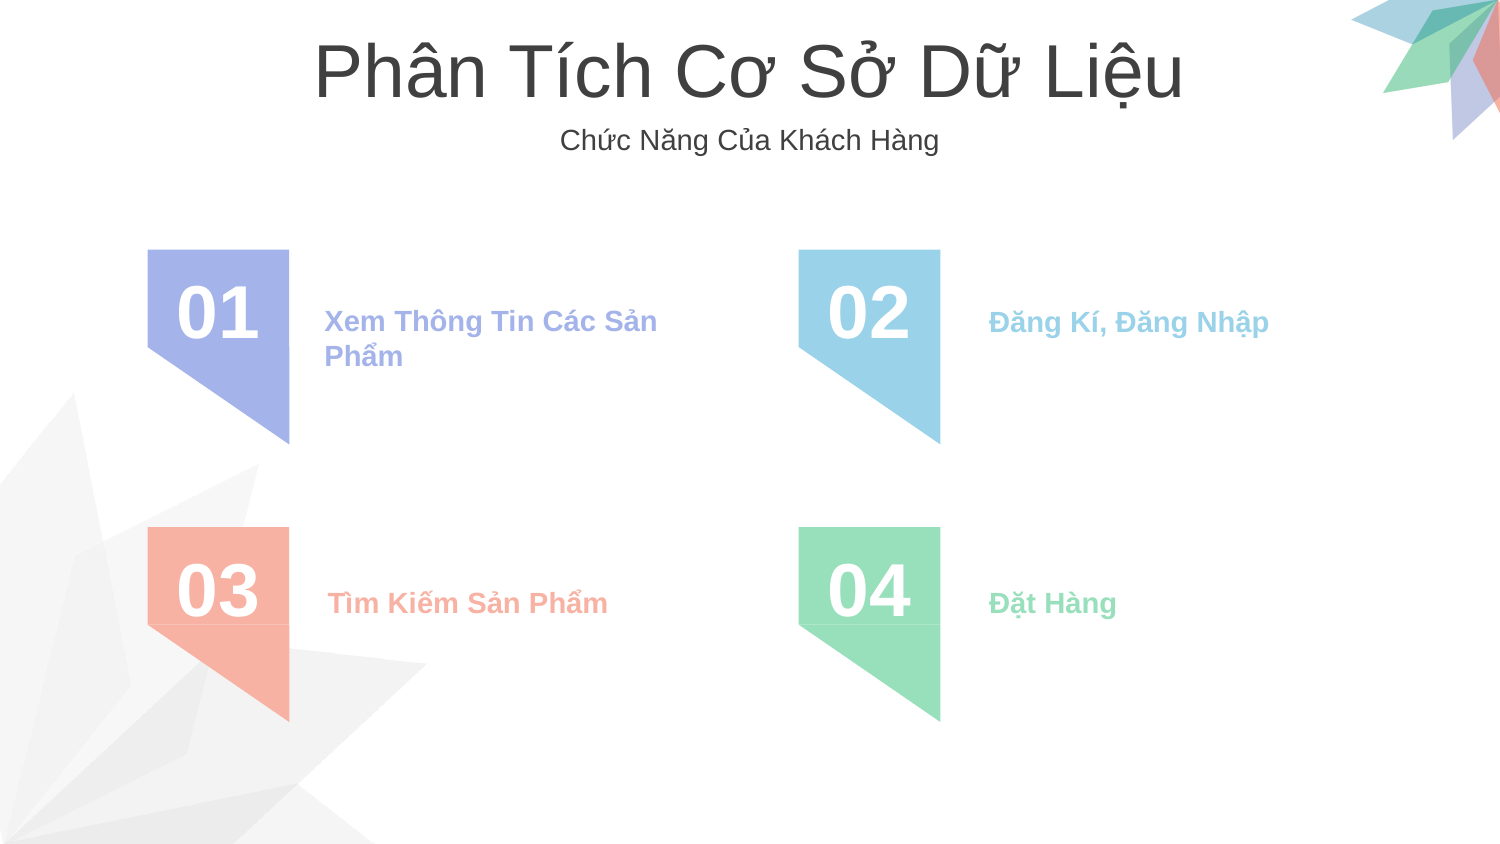

Phân Tích Cơ Sở Dữ Liệu
Chức Năng Của Khách Hàng

02
01
Xem Thông Tin Các Sản Phẩm
Đăng Kí, Đăng Nhập

04
03
Tìm Kiếm Sản Phẩm
Đặt Hàng